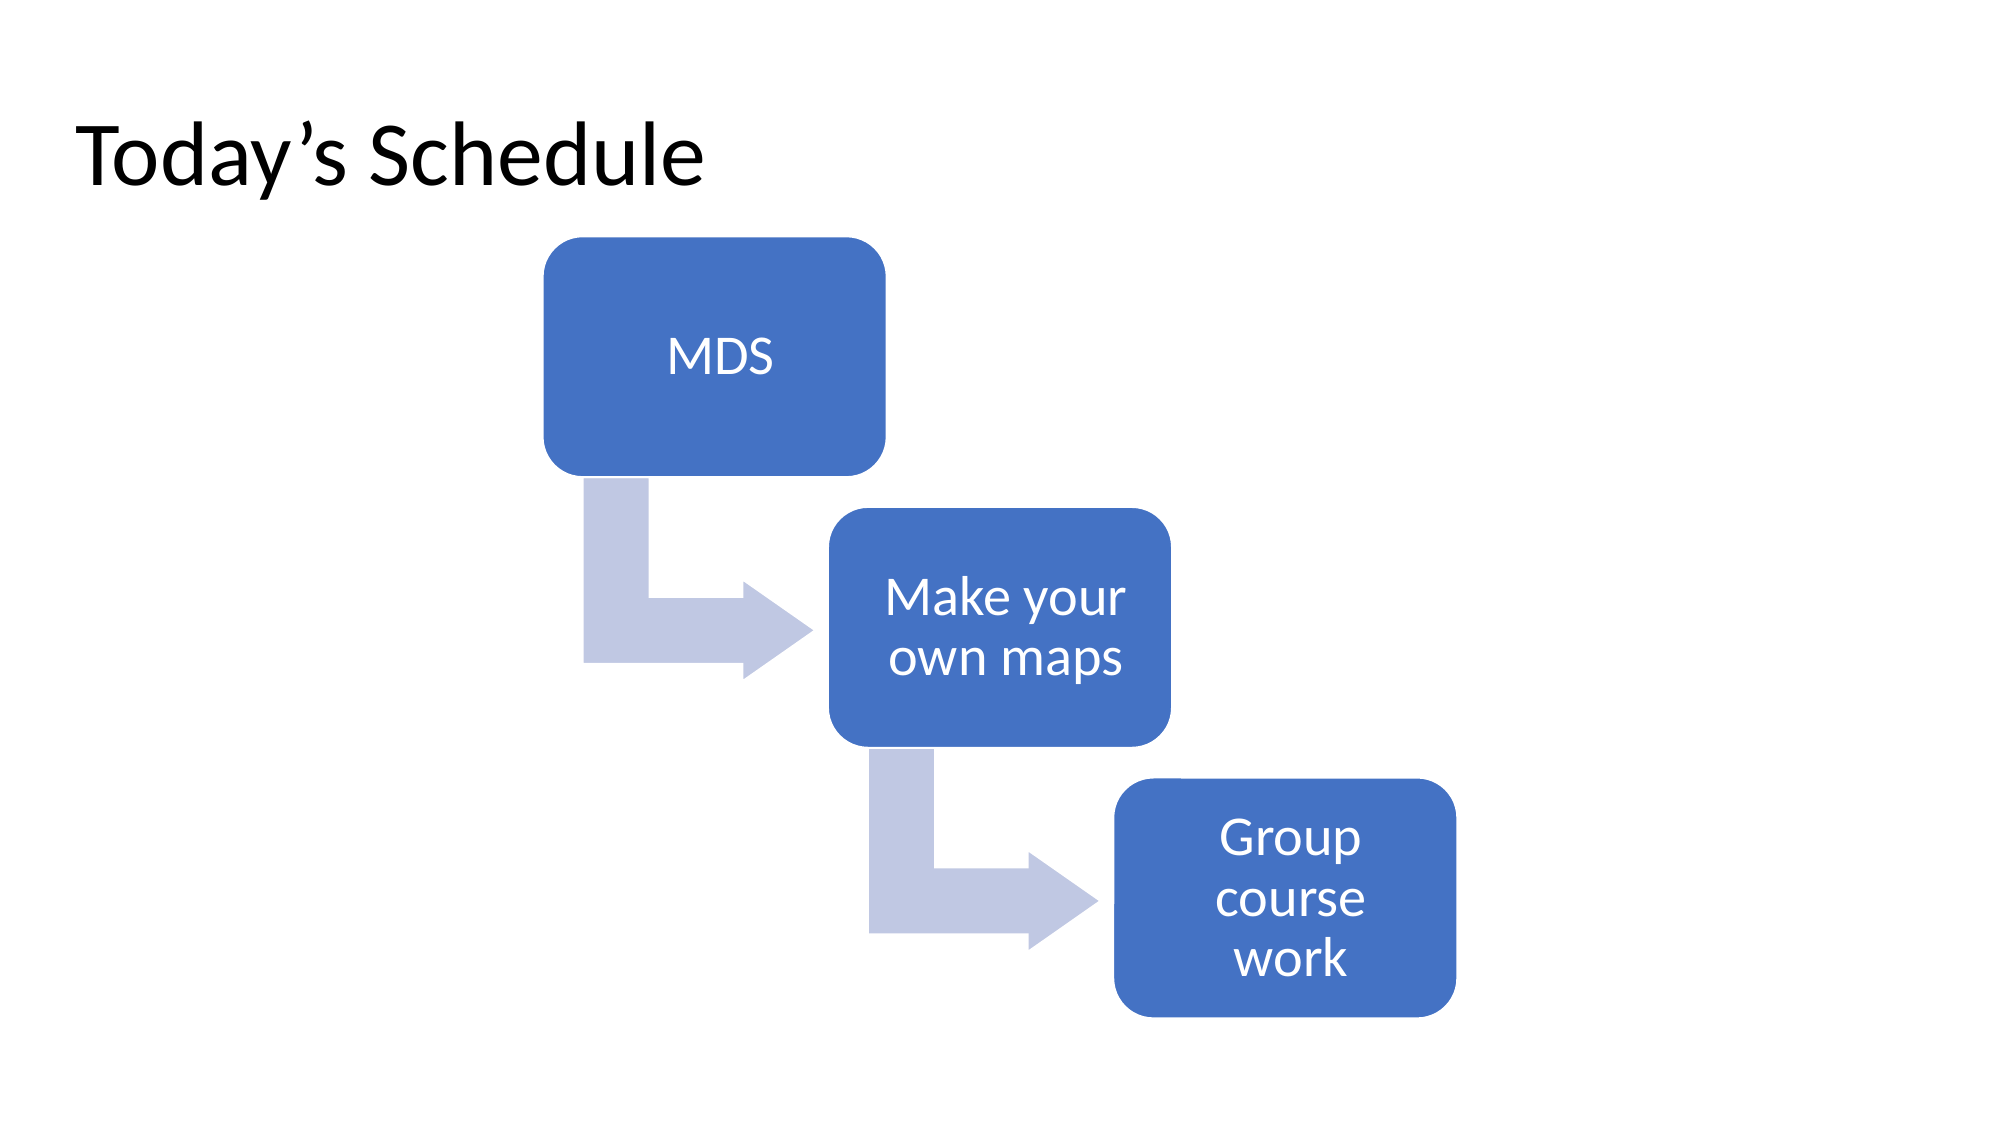

# Today’s Schedule
MDS
Make your own maps
Group course work